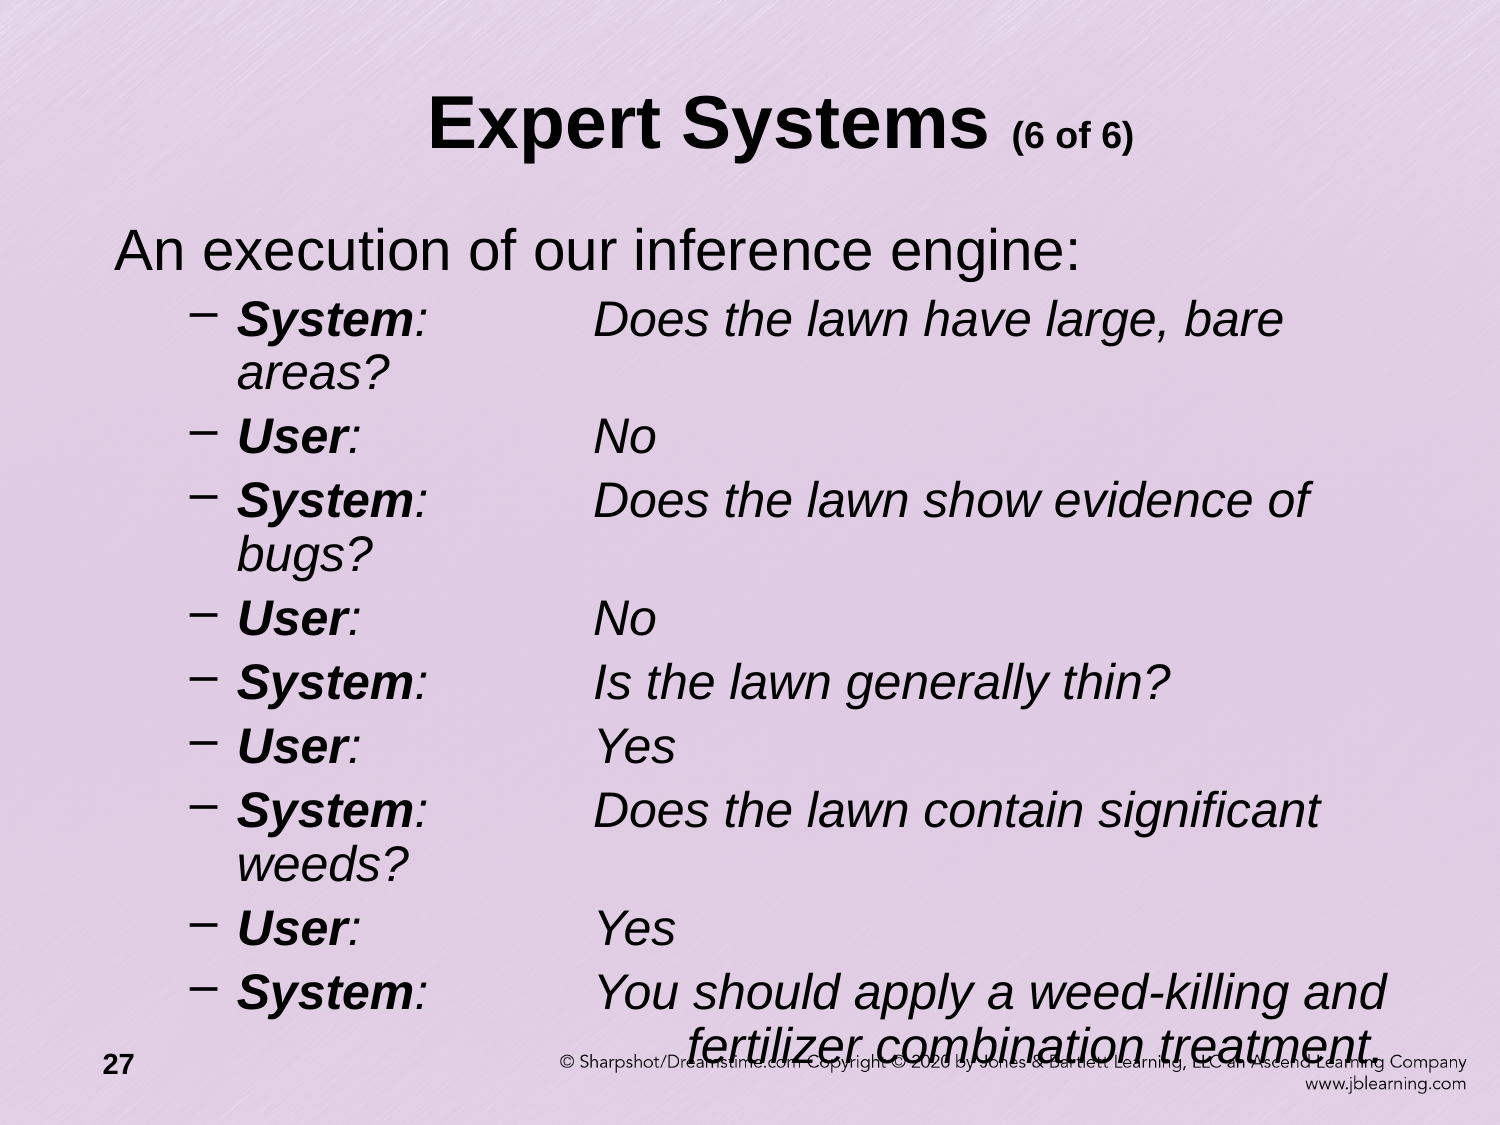

# Expert Systems (6 of 6)
An execution of our inference engine:
System: 	Does the lawn have large, bare areas?
User: 	No
System: 	Does the lawn show evidence of bugs?
User: 	No
System: 	Is the lawn generally thin?
User: 	Yes
System: 	Does the lawn contain significant weeds?
User: 	Yes
System: 	You should apply a weed-killing and 		fertilizer combination treatment.
27